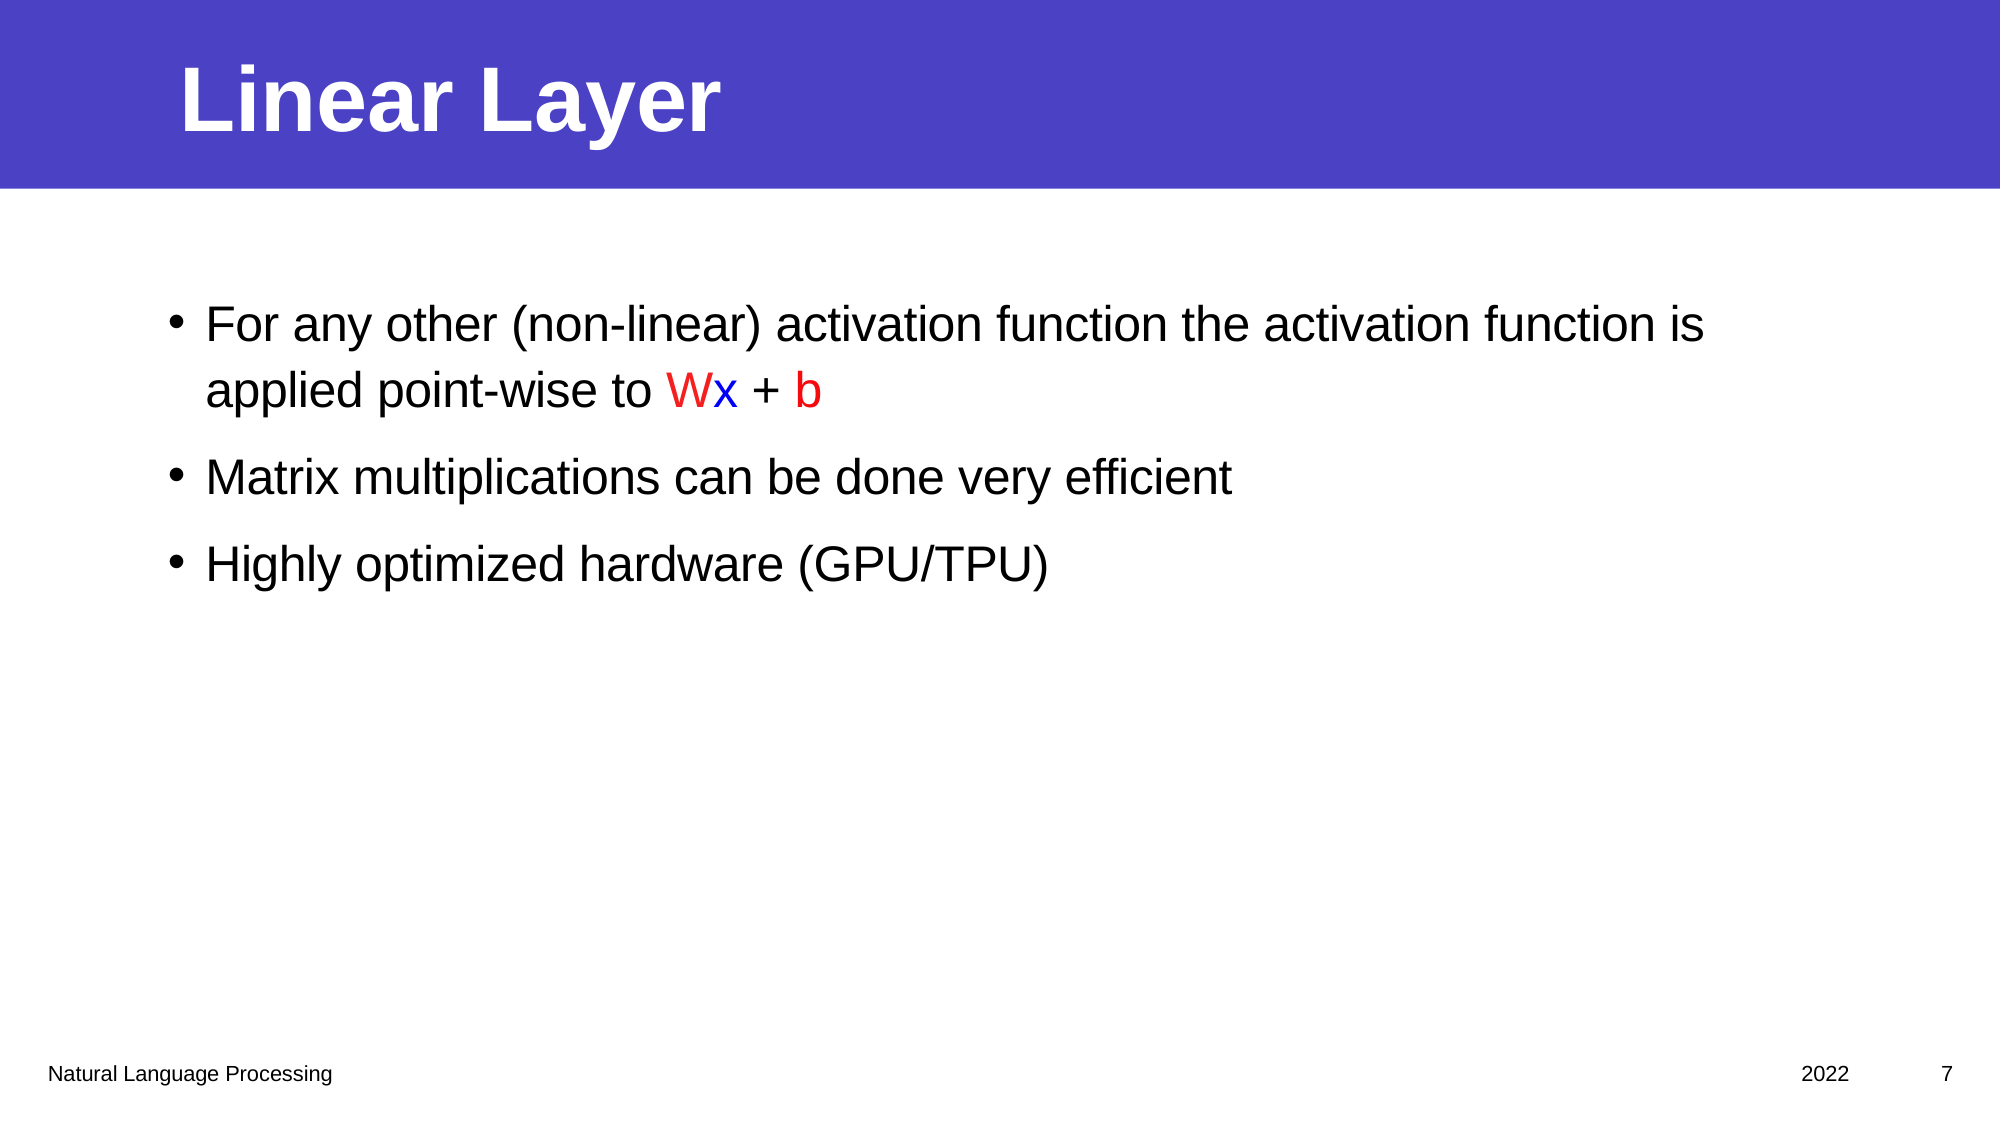

# Linear Layer
For any other (non-linear) activation function the activation function is applied point-wise to Wx + b
Matrix multiplications can be done very efficient
Highly optimized hardware (GPU/TPU)
2022
Natural Language Processing
7